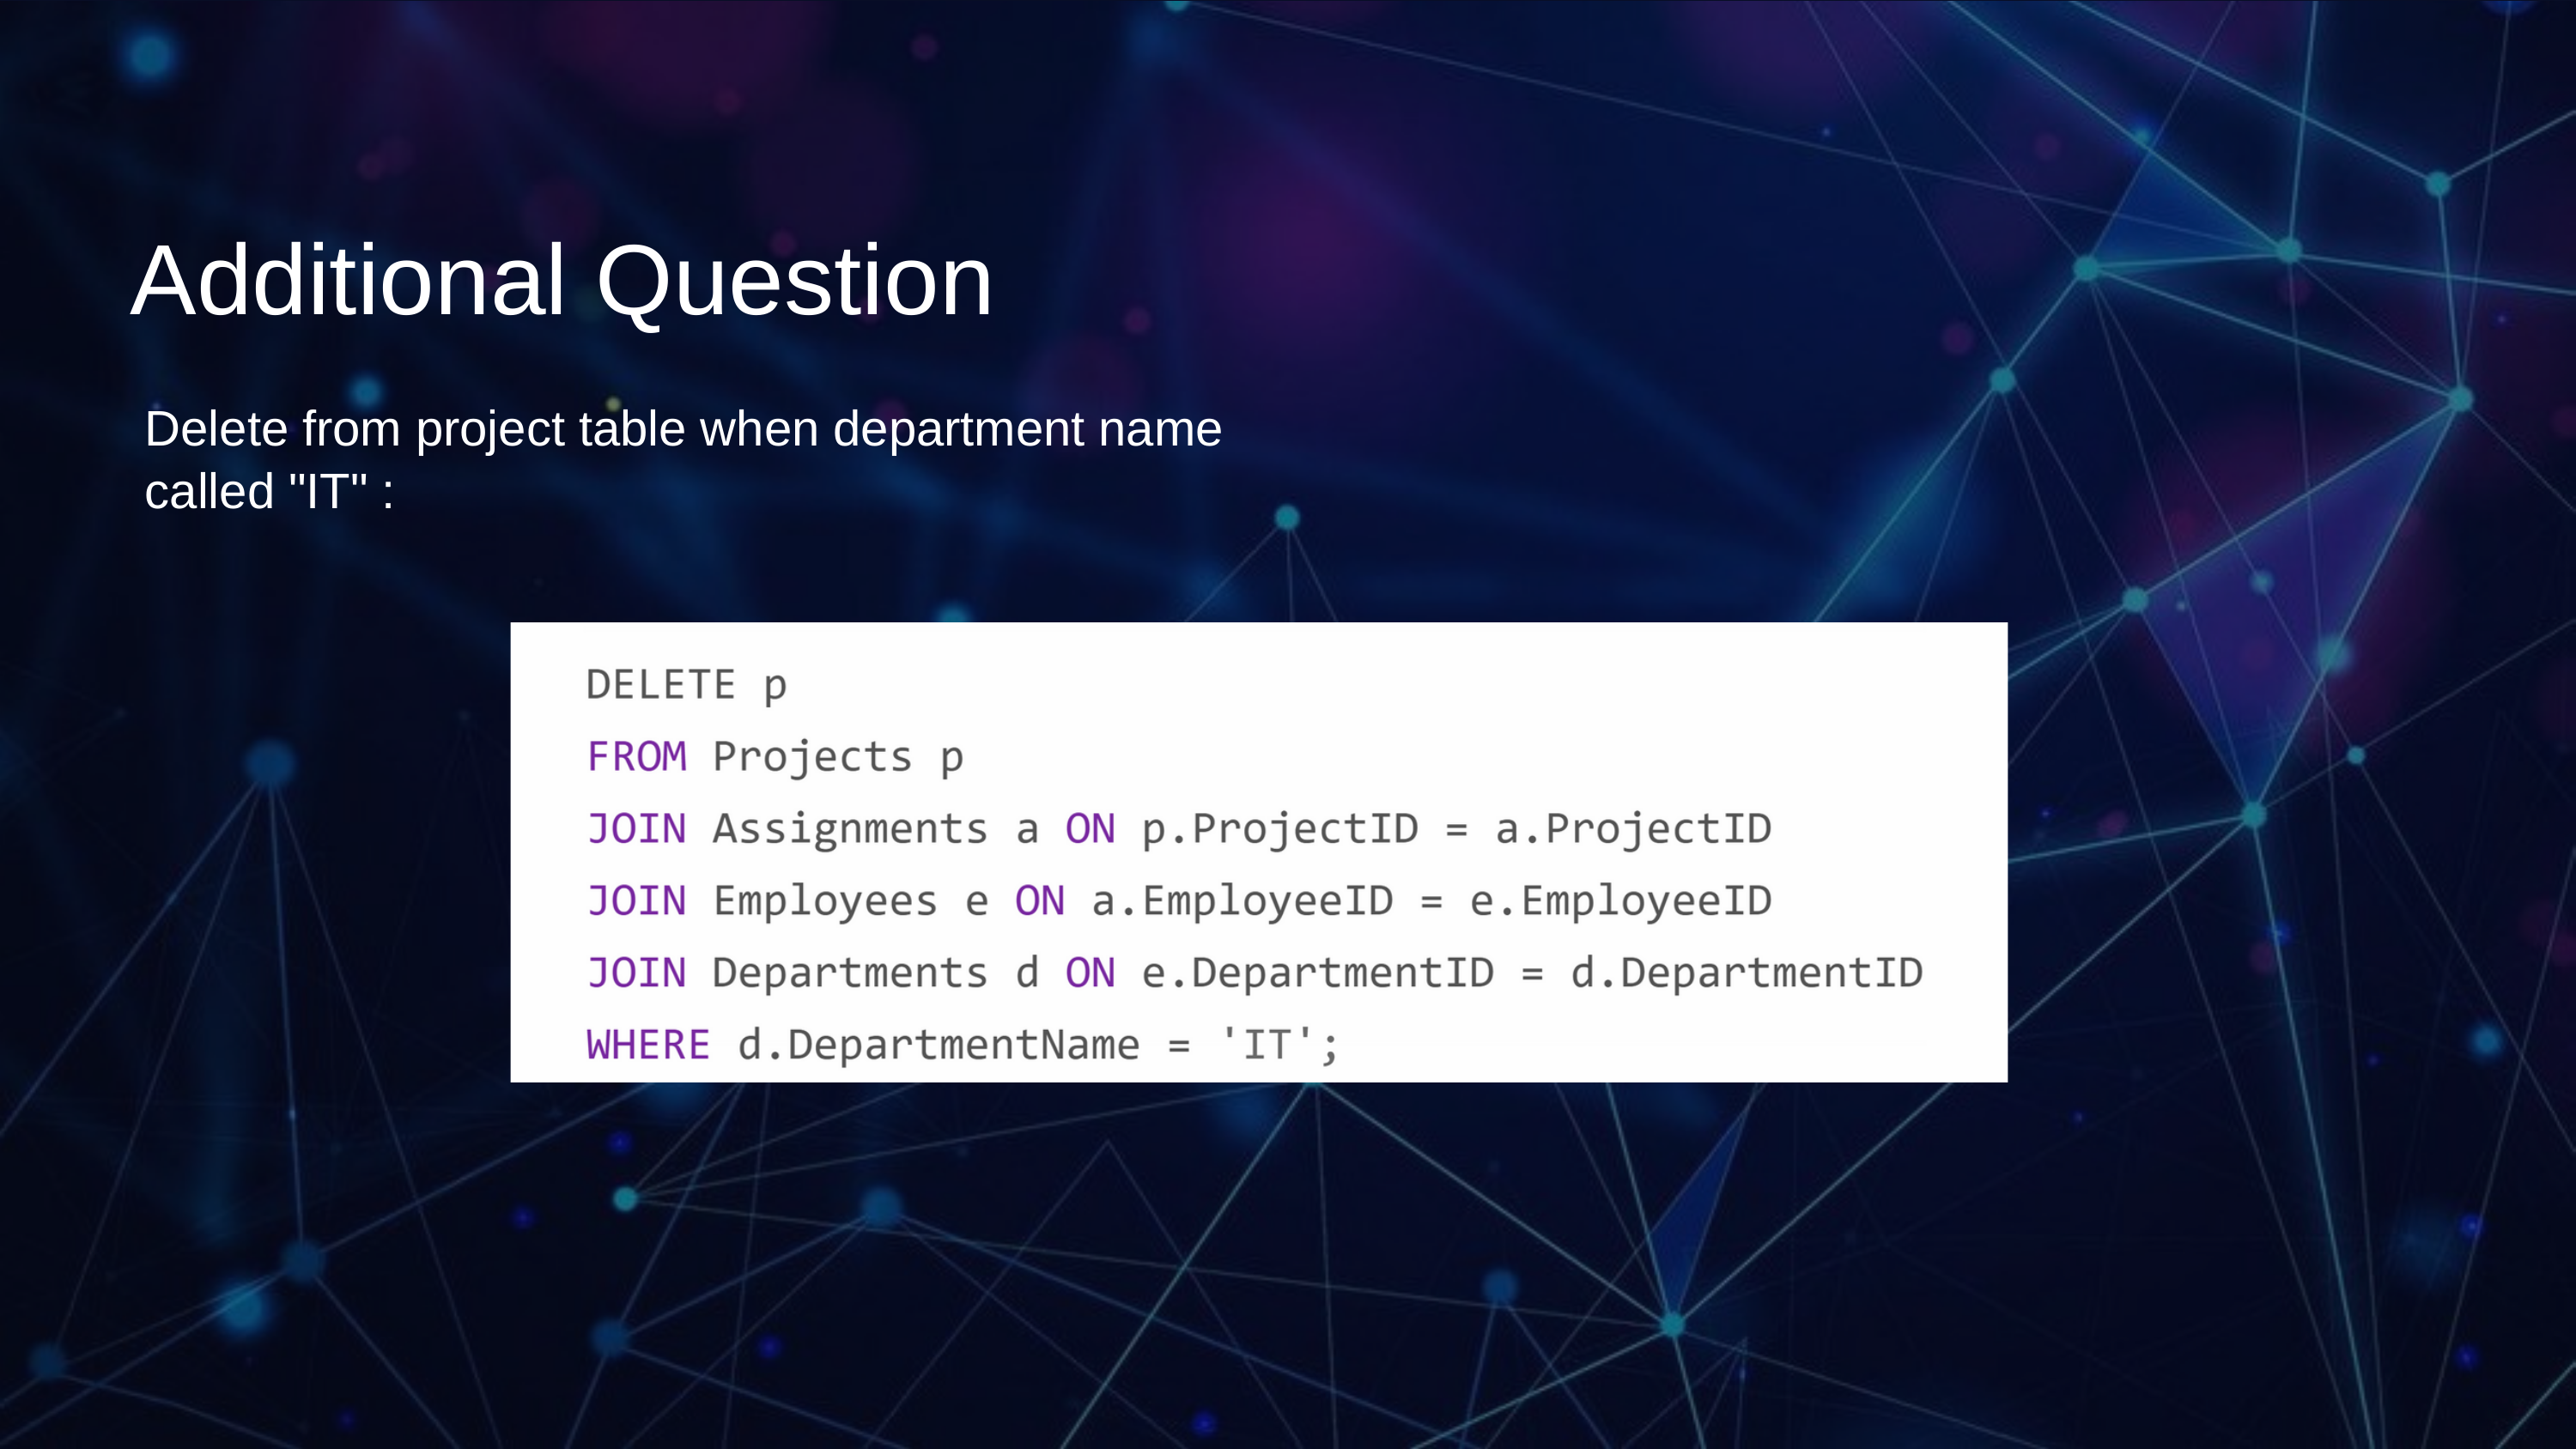

Additional Question
Delete from project table when department name called "IT" :